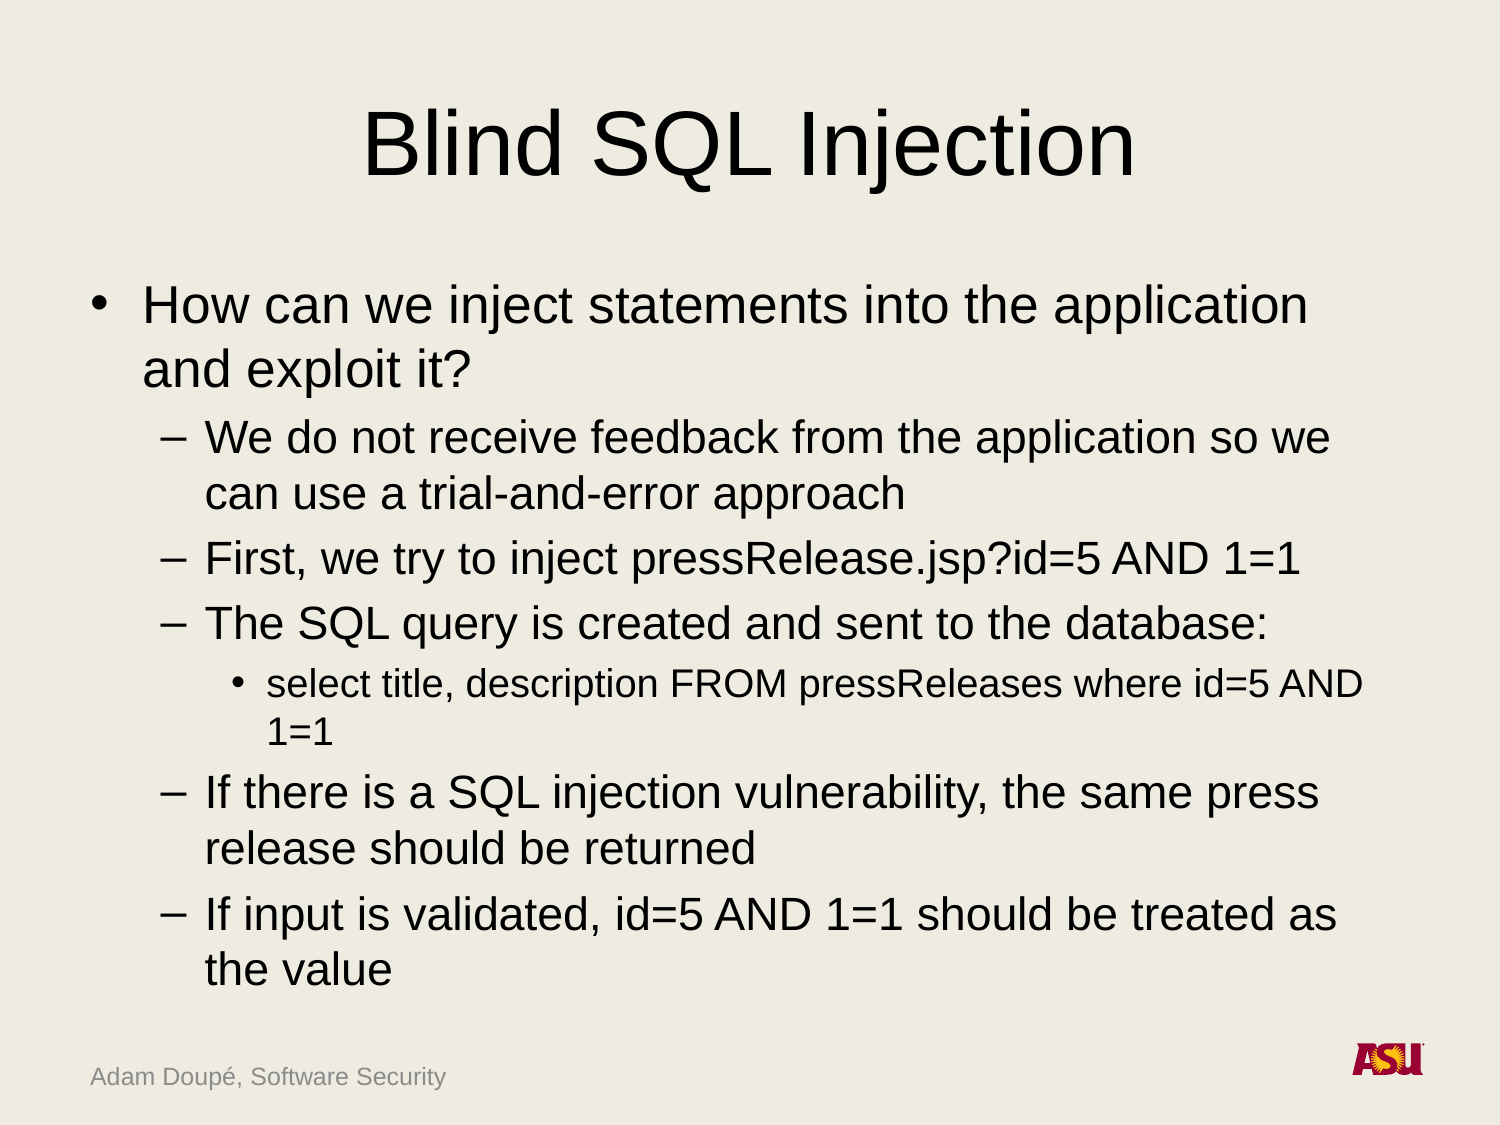

# Blind SQL Injection
How can we inject statements into the application and exploit it?
We do not receive feedback from the application so we can use a trial-and-error approach
First, we try to inject pressRelease.jsp?id=5 AND 1=1
The SQL query is created and sent to the database:
select title, description FROM pressReleases where id=5 AND 1=1
If there is a SQL injection vulnerability, the same press release should be returned
If input is validated, id=5 AND 1=1 should be treated as the value